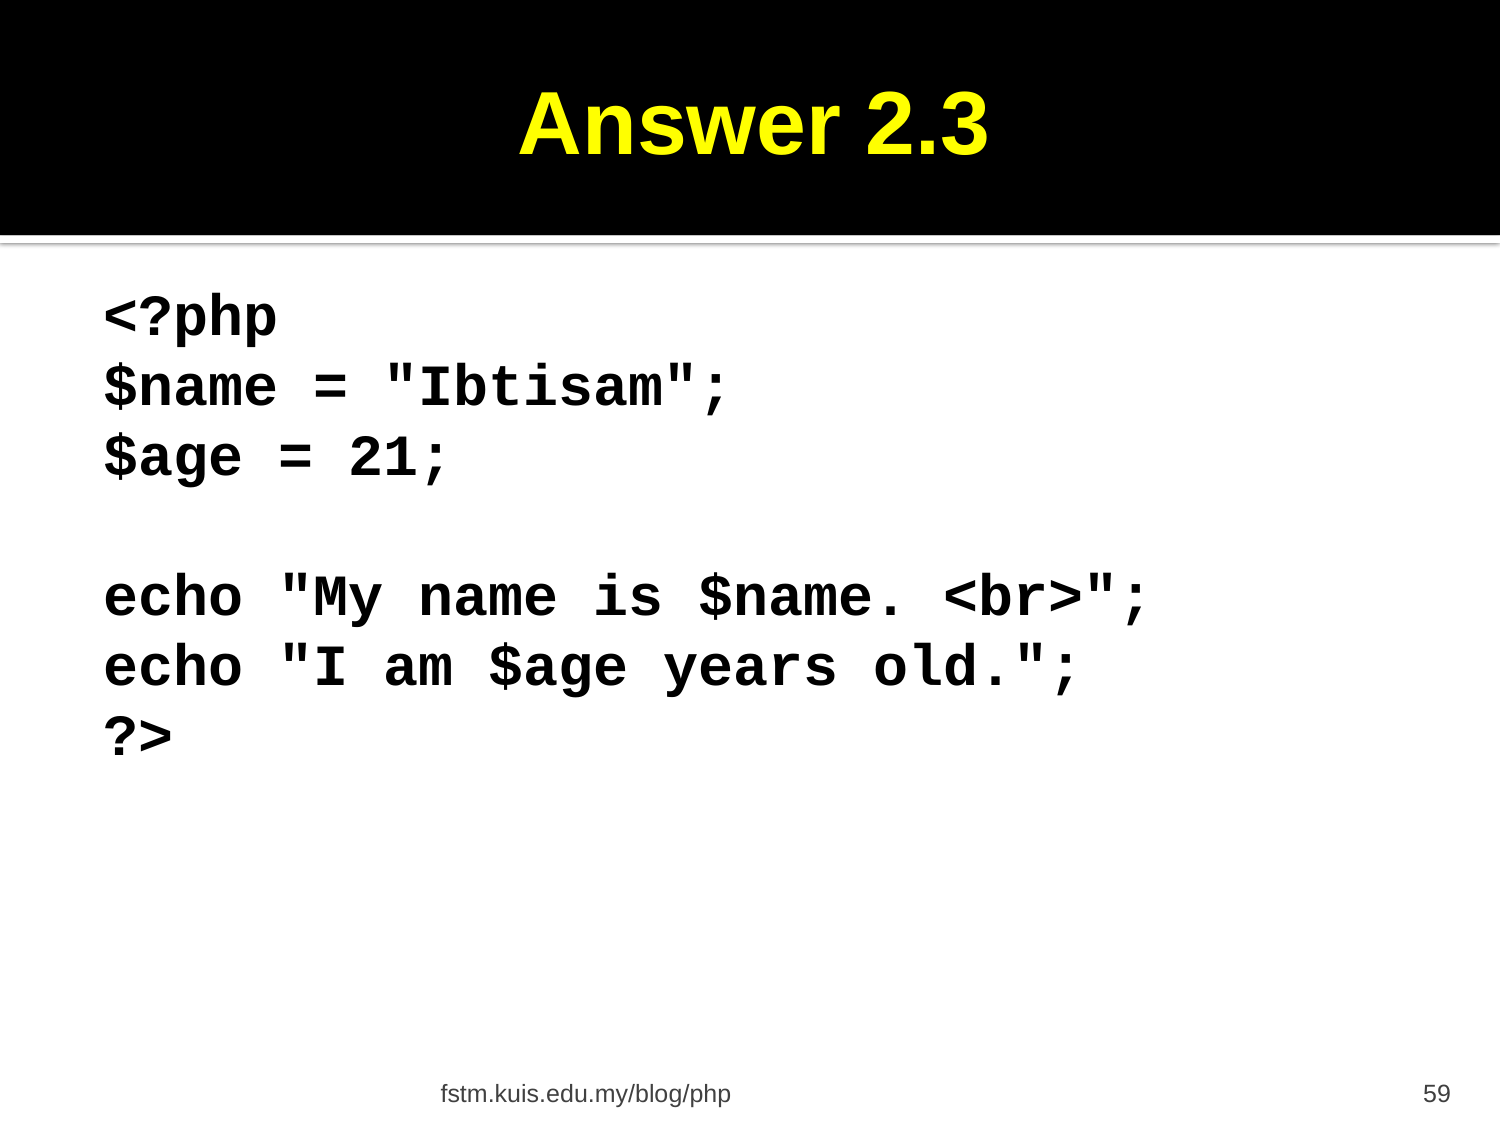

# Answer 2.3
<?php
$name = "Ibtisam";
$age = 21;

echo "My name is $name. <br>";
echo "I am $age years old.";
?>

fstm.kuis.edu.my/blog/php
59